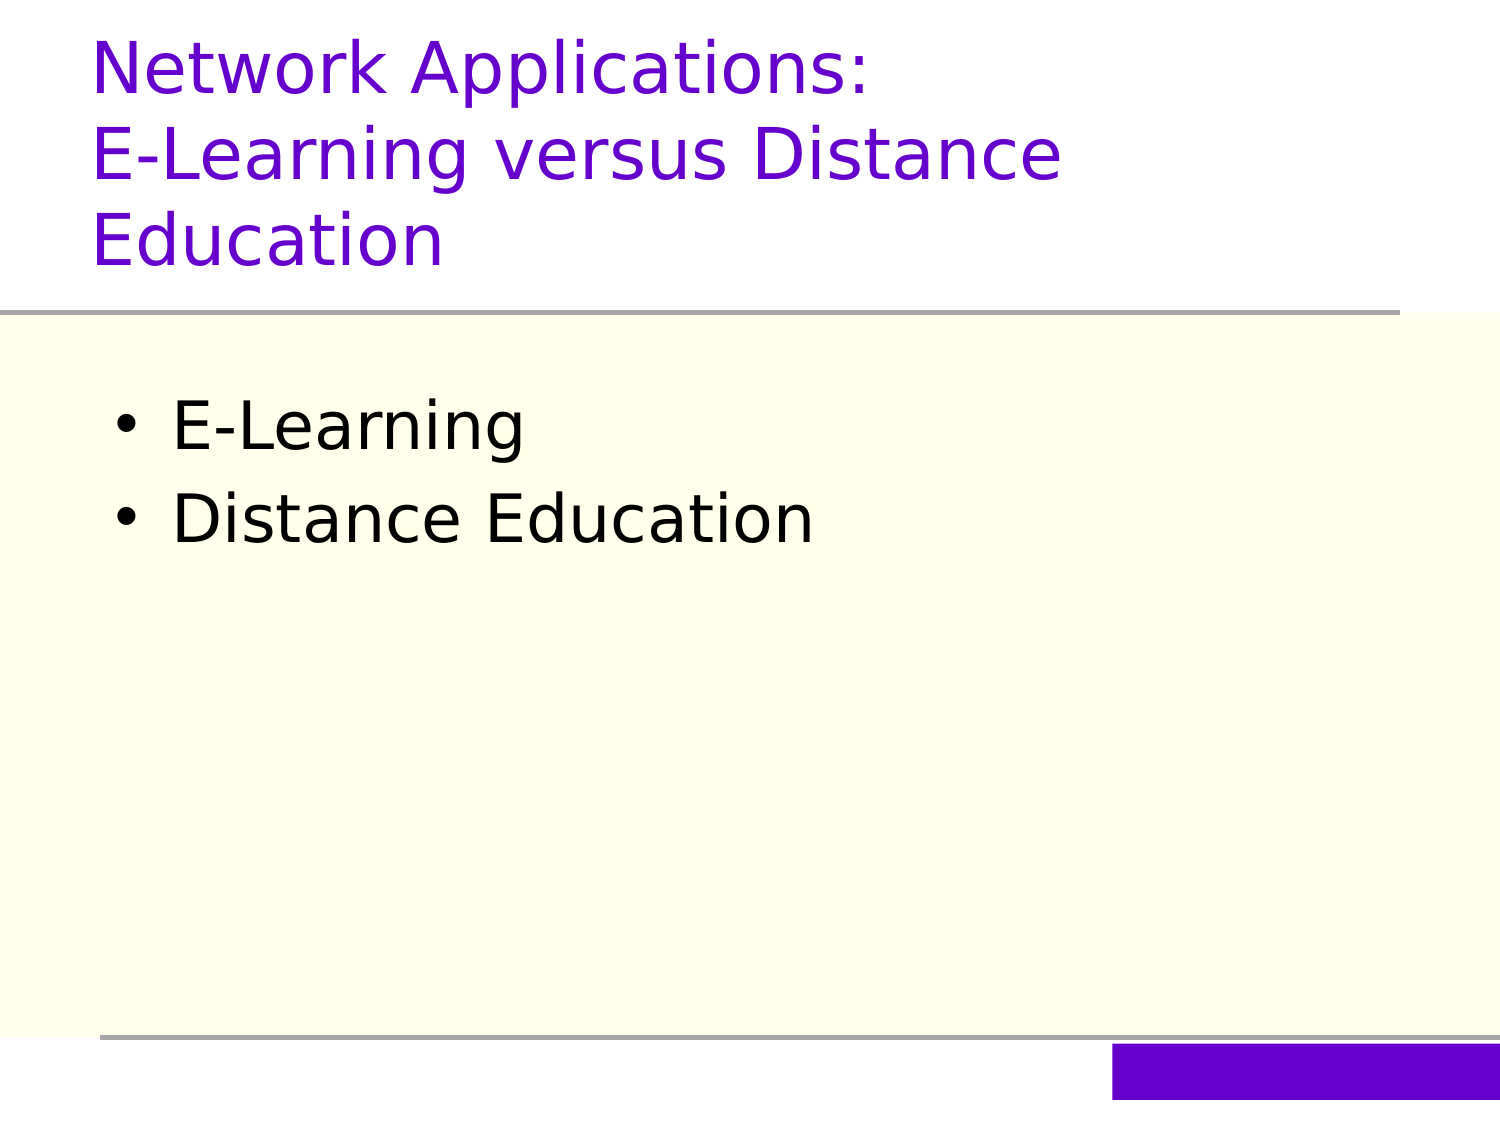

Network Applications:
E-Learning versus Distance Education
E-Learning
Distance Education